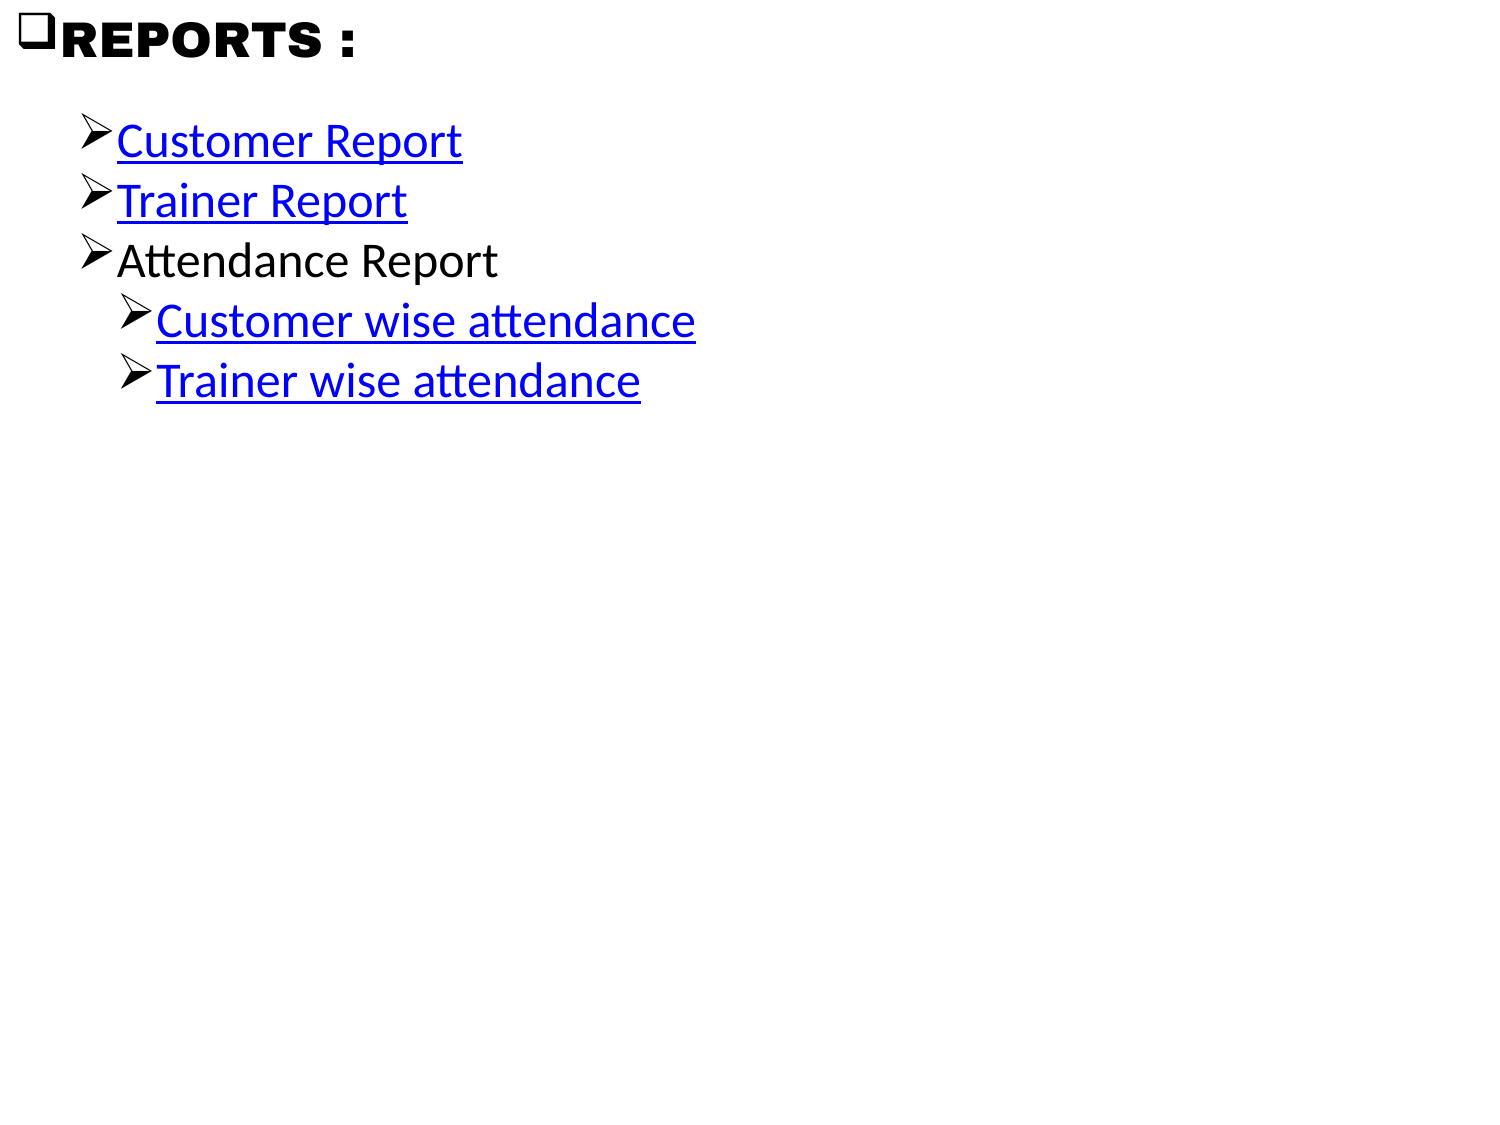

REPORTS :
Customer Report
Trainer Report
Attendance Report
Customer wise attendance
Trainer wise attendance